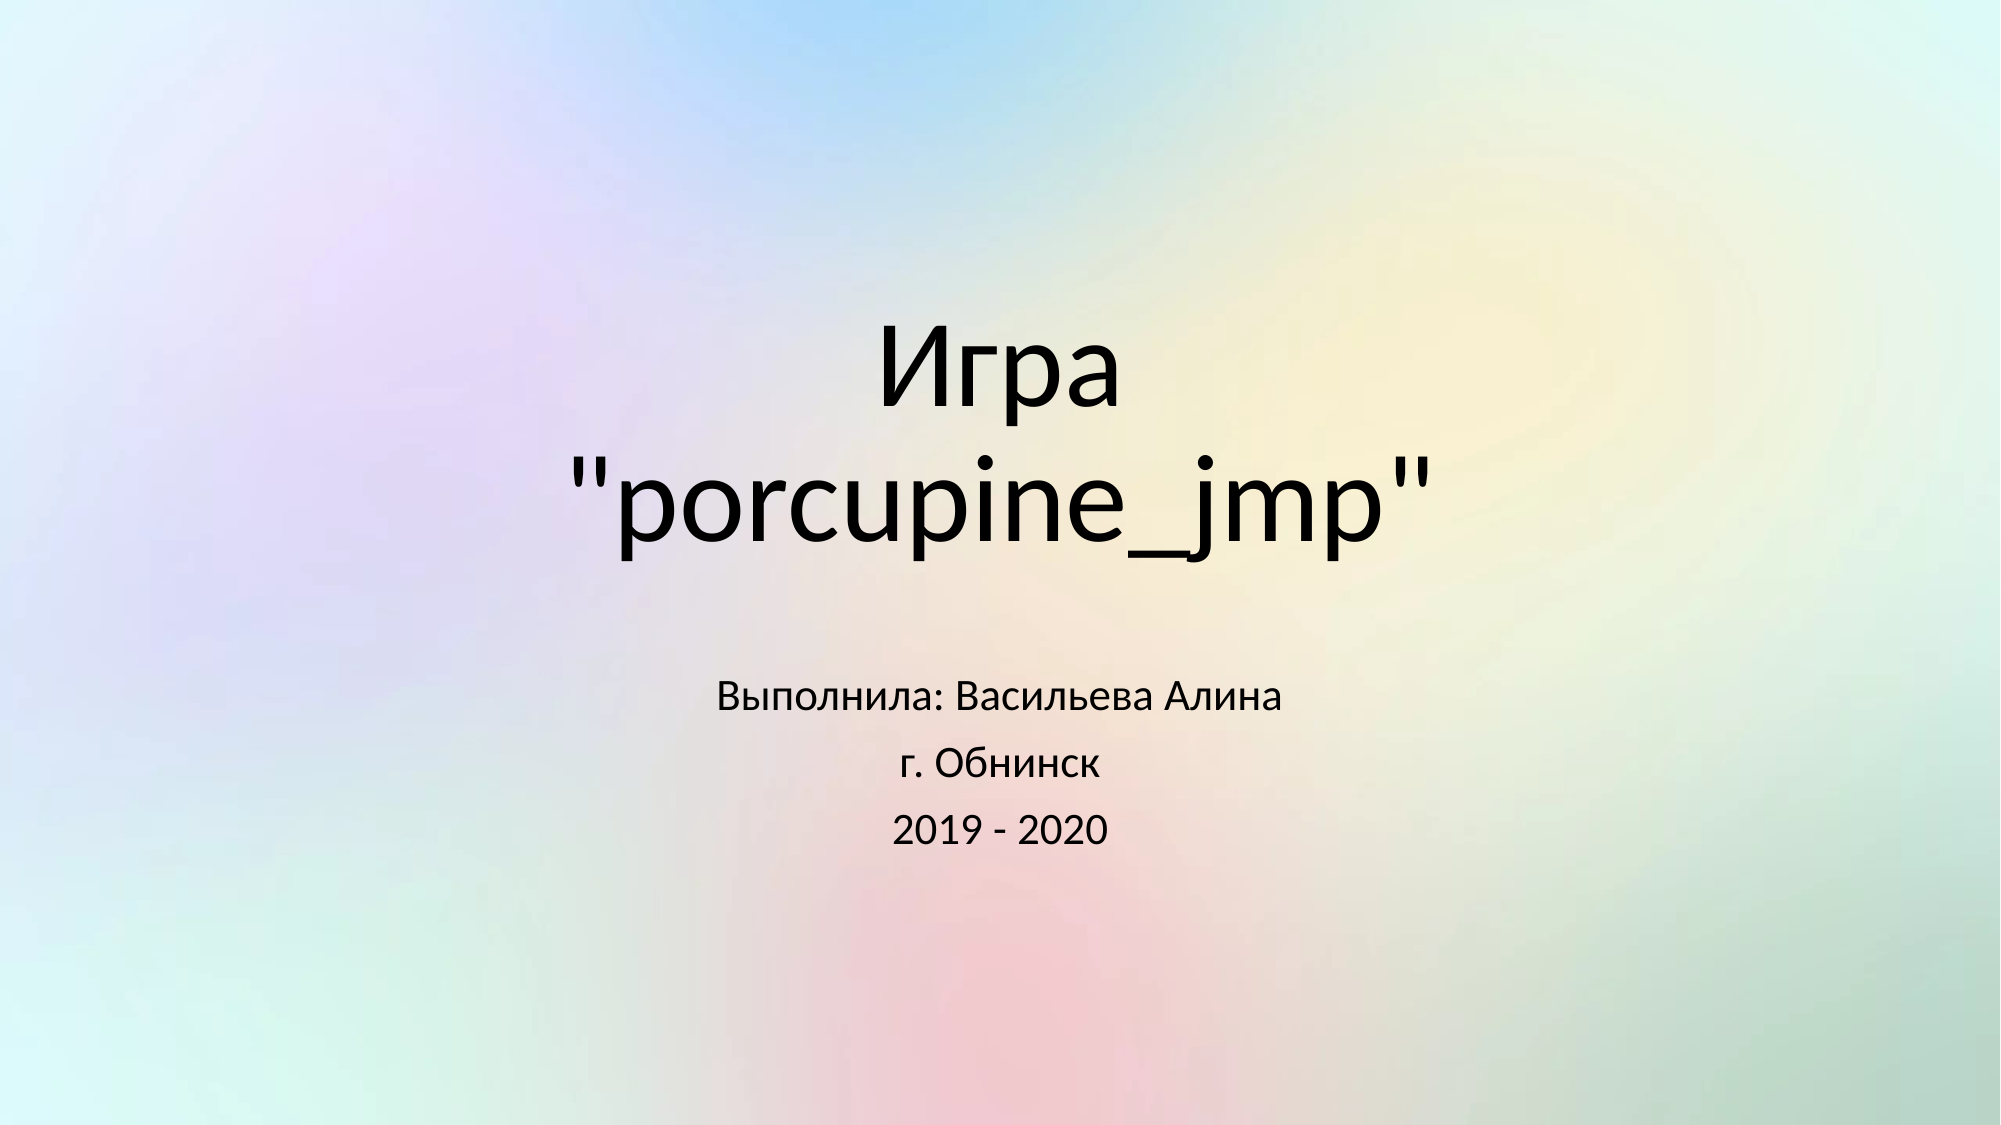

# Игра "porcupine_jmp"

Выполнила: Васильева Алина
г. Обнинск
2019 - 2020